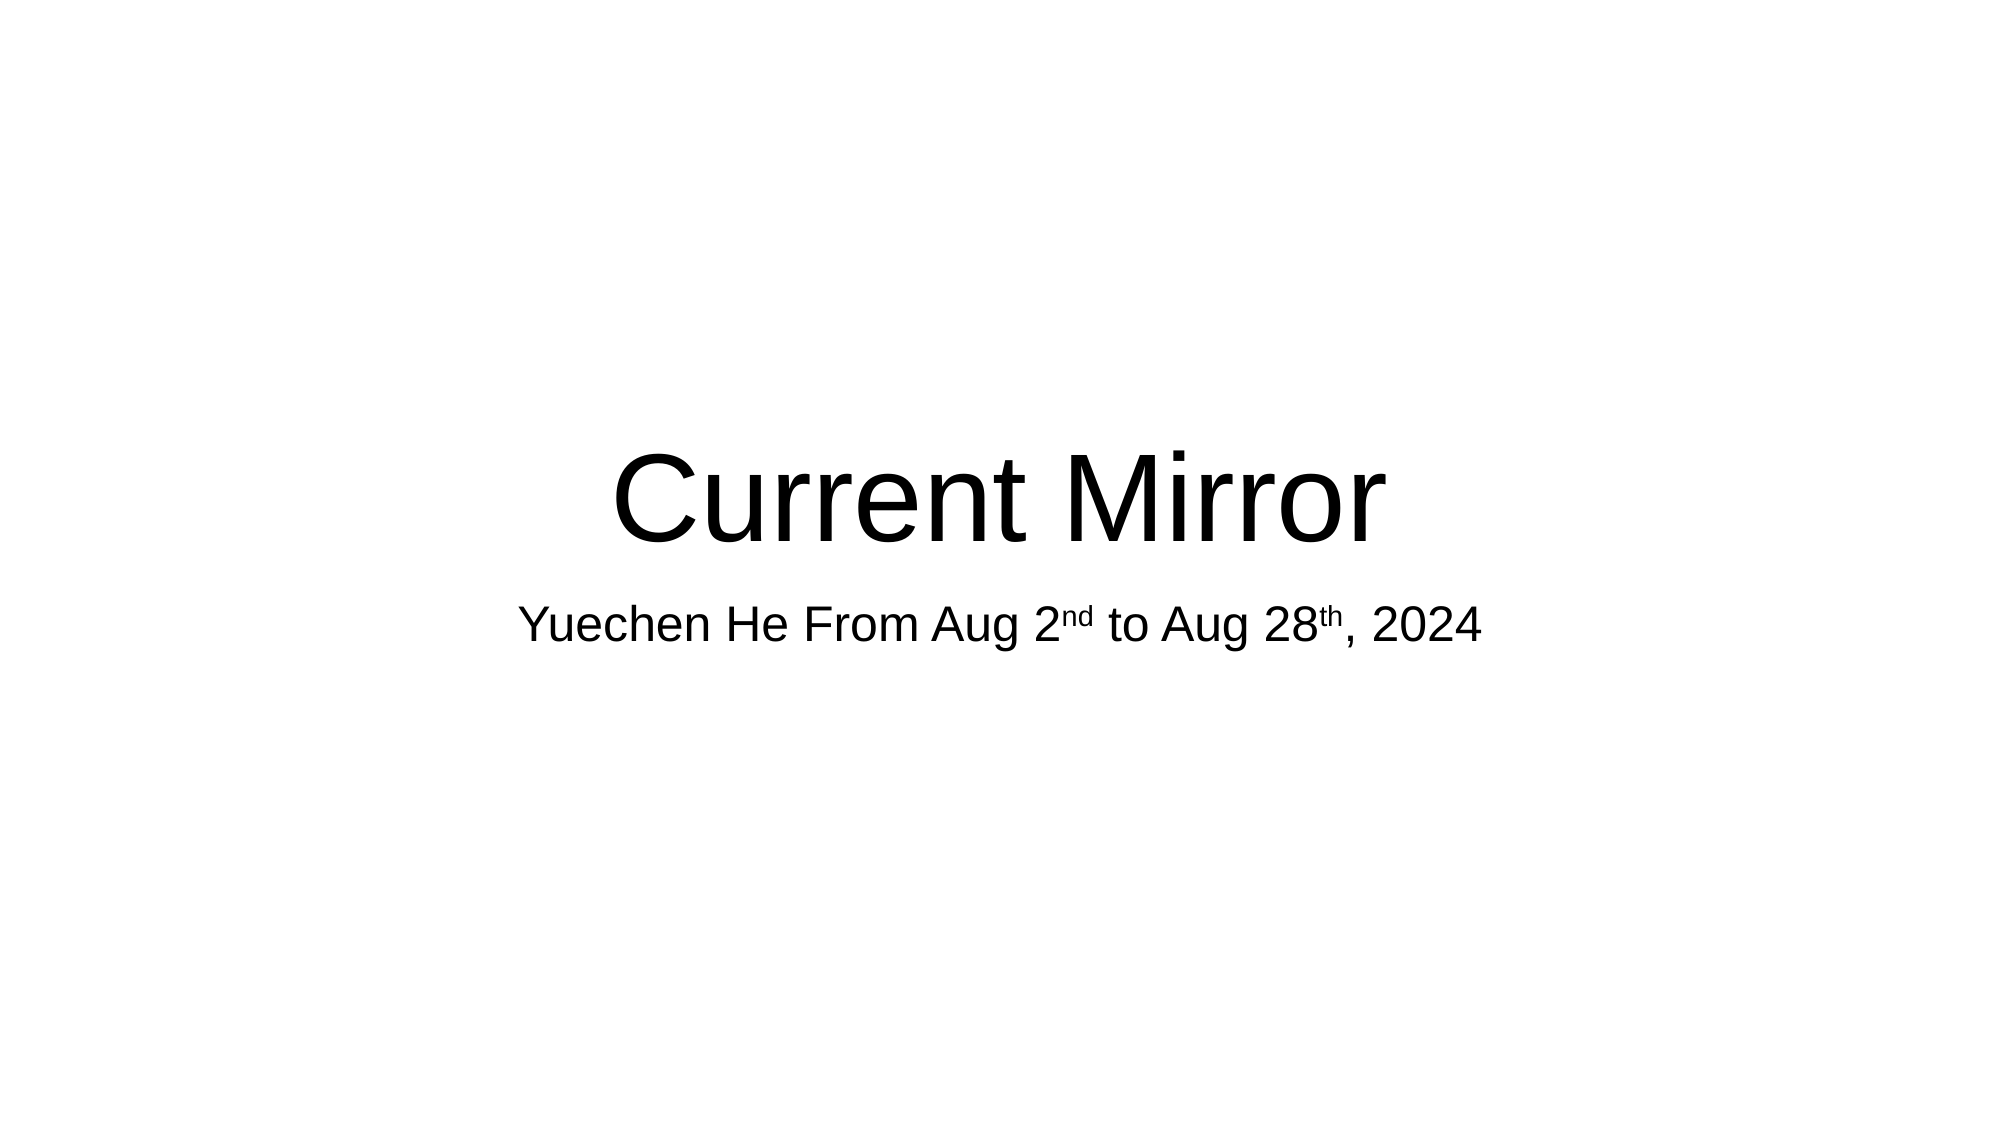

# Current Mirror
Yuechen He From Aug 2nd to Aug 28th, 2024